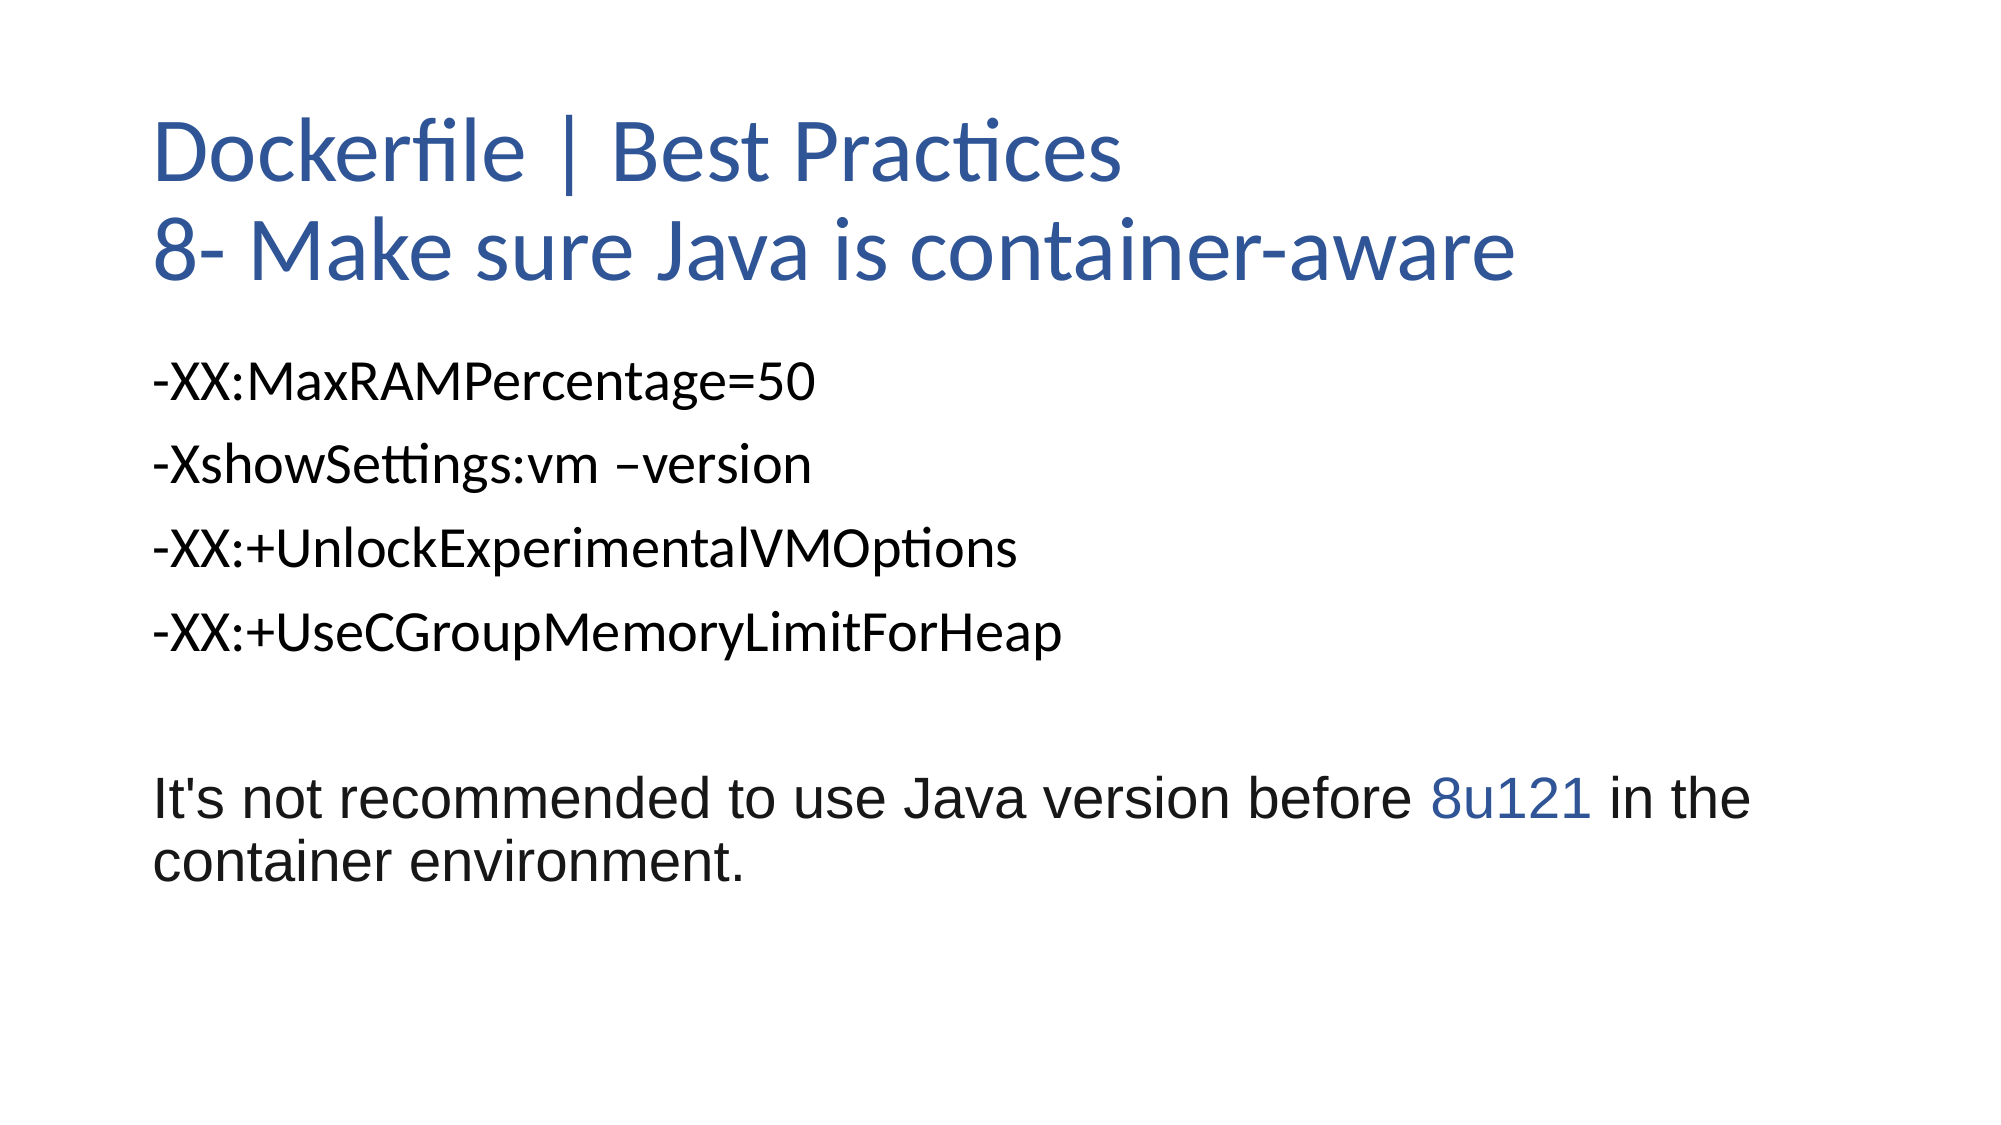

# Dockerfile | Best Practices 8- Make sure Java is container-aware
-XX:MaxRAMPercentage=50
-XshowSettings:vm –version
-XX:+UnlockExperimentalVMOptions
-XX:+UseCGroupMemoryLimitForHeap

It's not recommended to use Java version before 8u121 in the container environment.